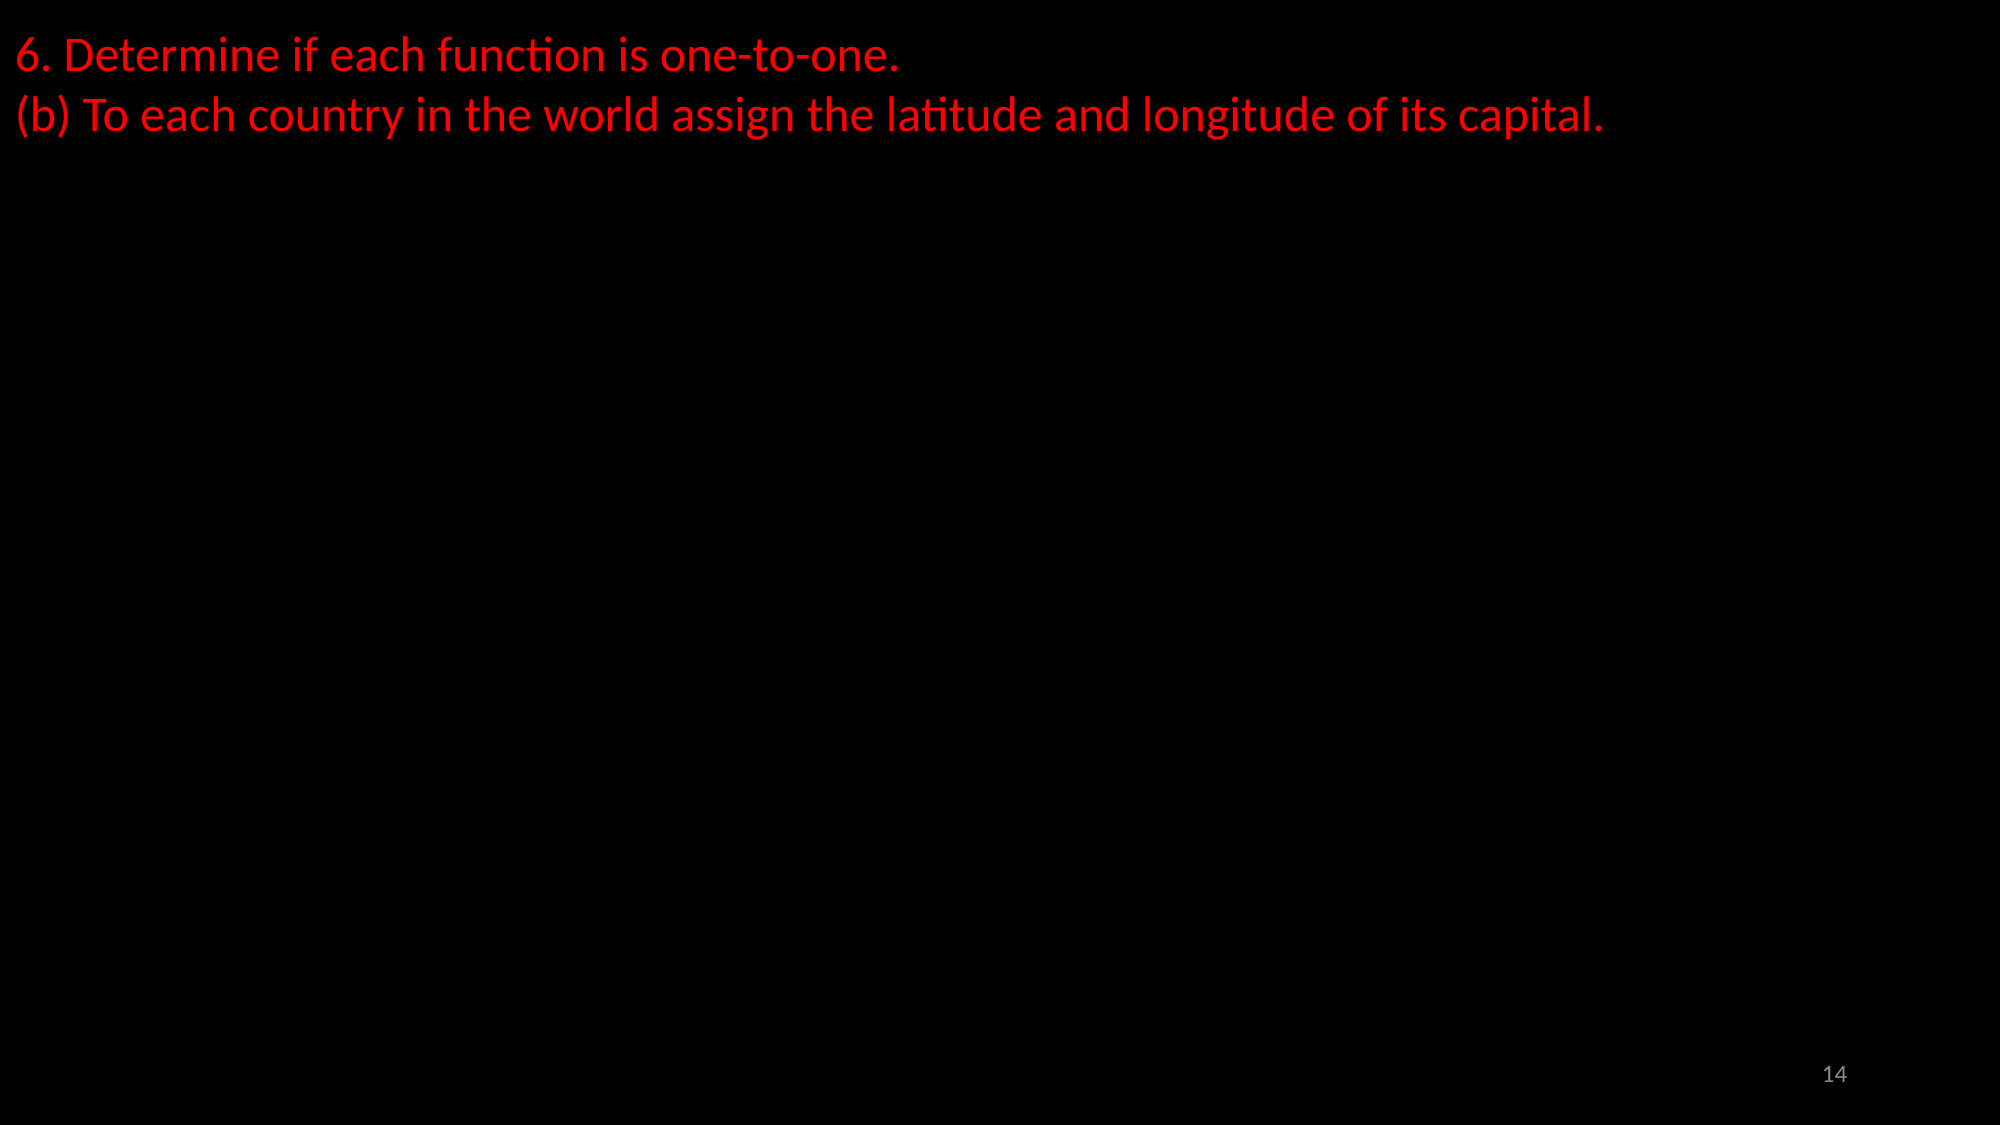

6. Determine if each function is one-to-one.
(b) To each country in the world assign the latitude and longitude of its capital.
14